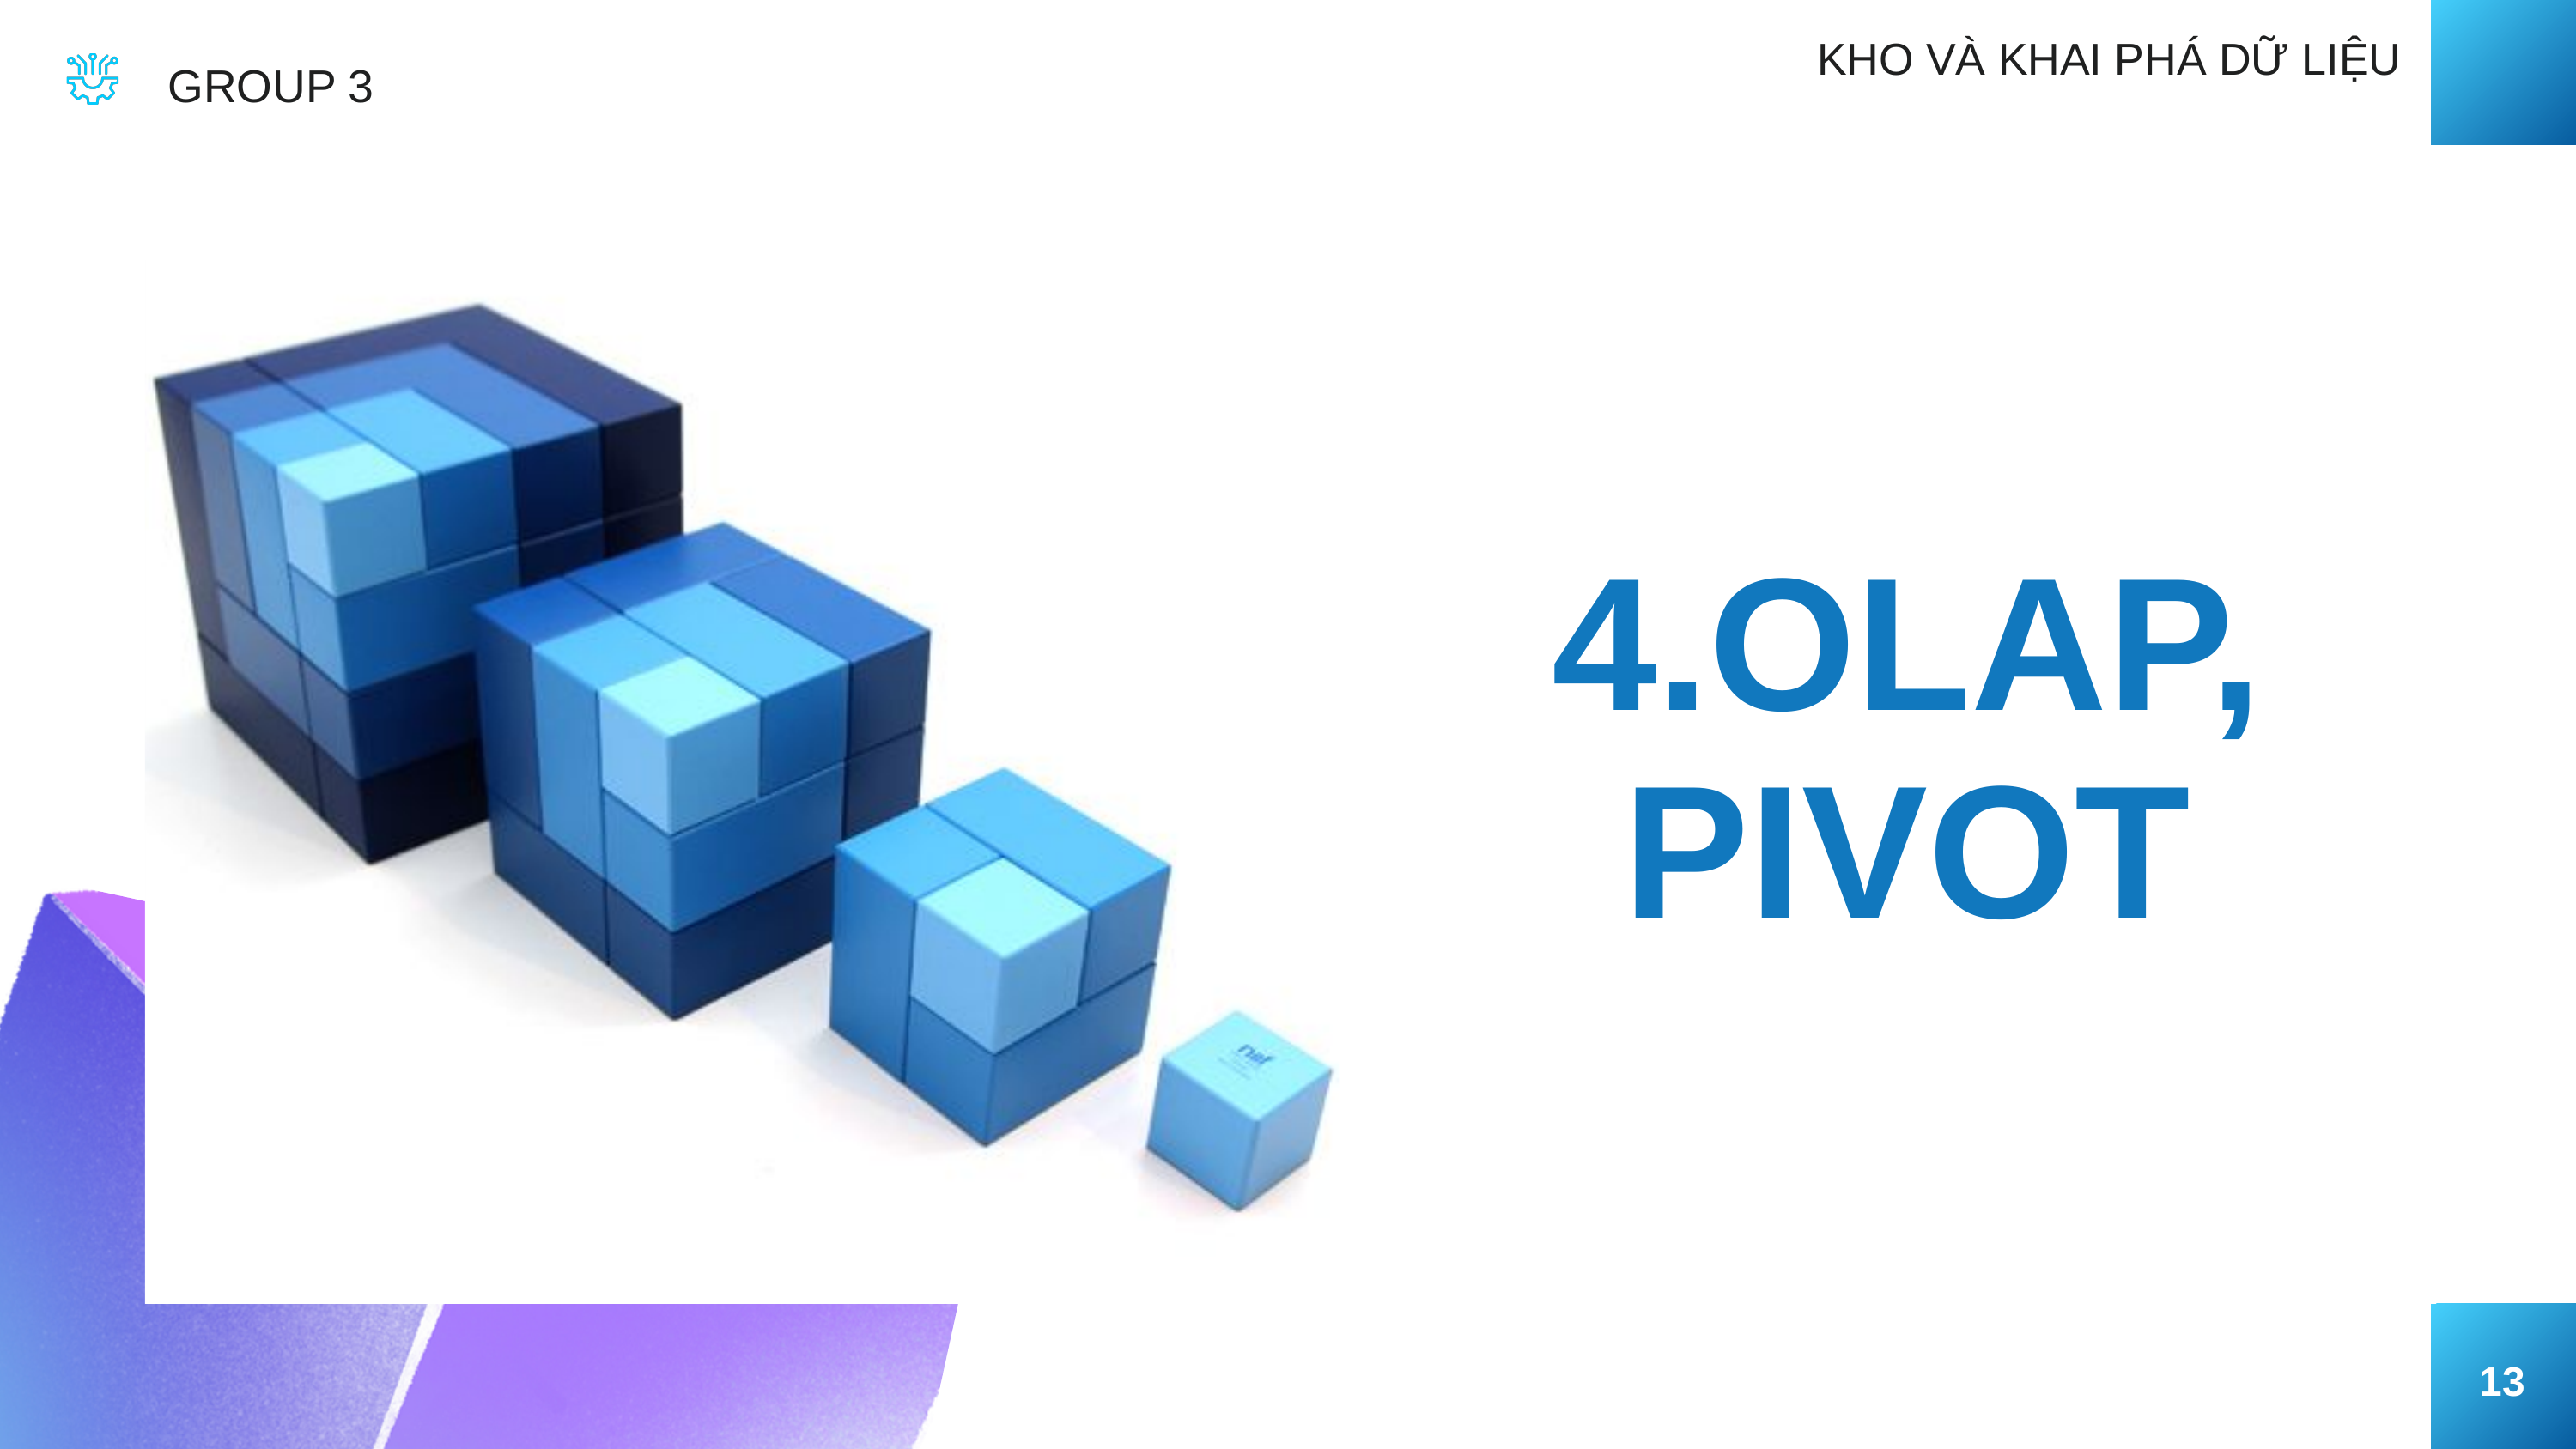

KHO VÀ KHAI PHÁ DỮ LIỆU
GROUP 3

4.OLAP, PIVOT

13